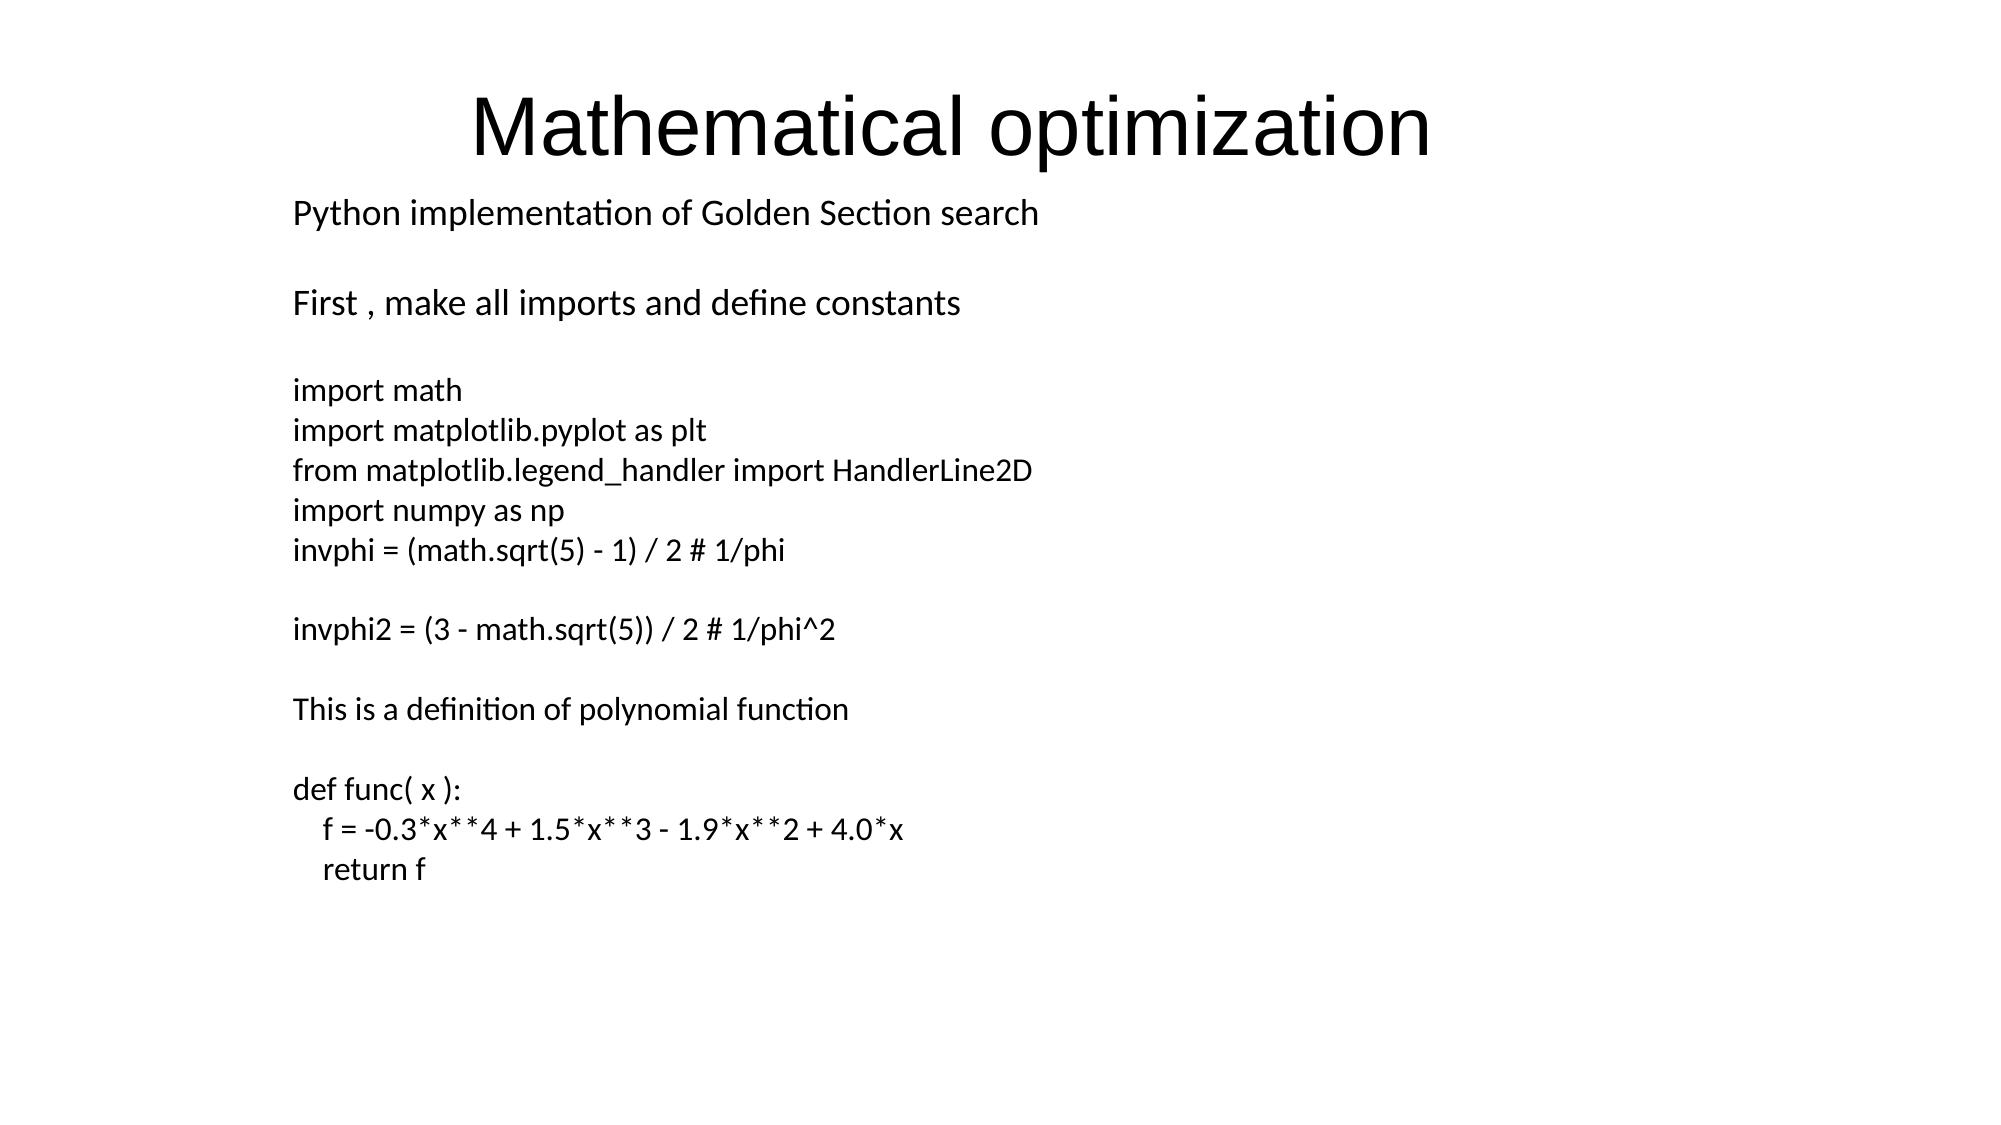

Mathematical optimization
Python implementation of Golden Section search

First , make all imports and define constants

import math
import matplotlib.pyplot as plt
from matplotlib.legend_handler import HandlerLine2D
import numpy as np
invphi = (math.sqrt(5) - 1) / 2 # 1/phi
invphi2 = (3 - math.sqrt(5)) / 2 # 1/phi^2

This is a definition of polynomial function

def func( x ):
    f = -0.3*x**4 + 1.5*x**3 - 1.9*x**2 + 4.0*x
    return f